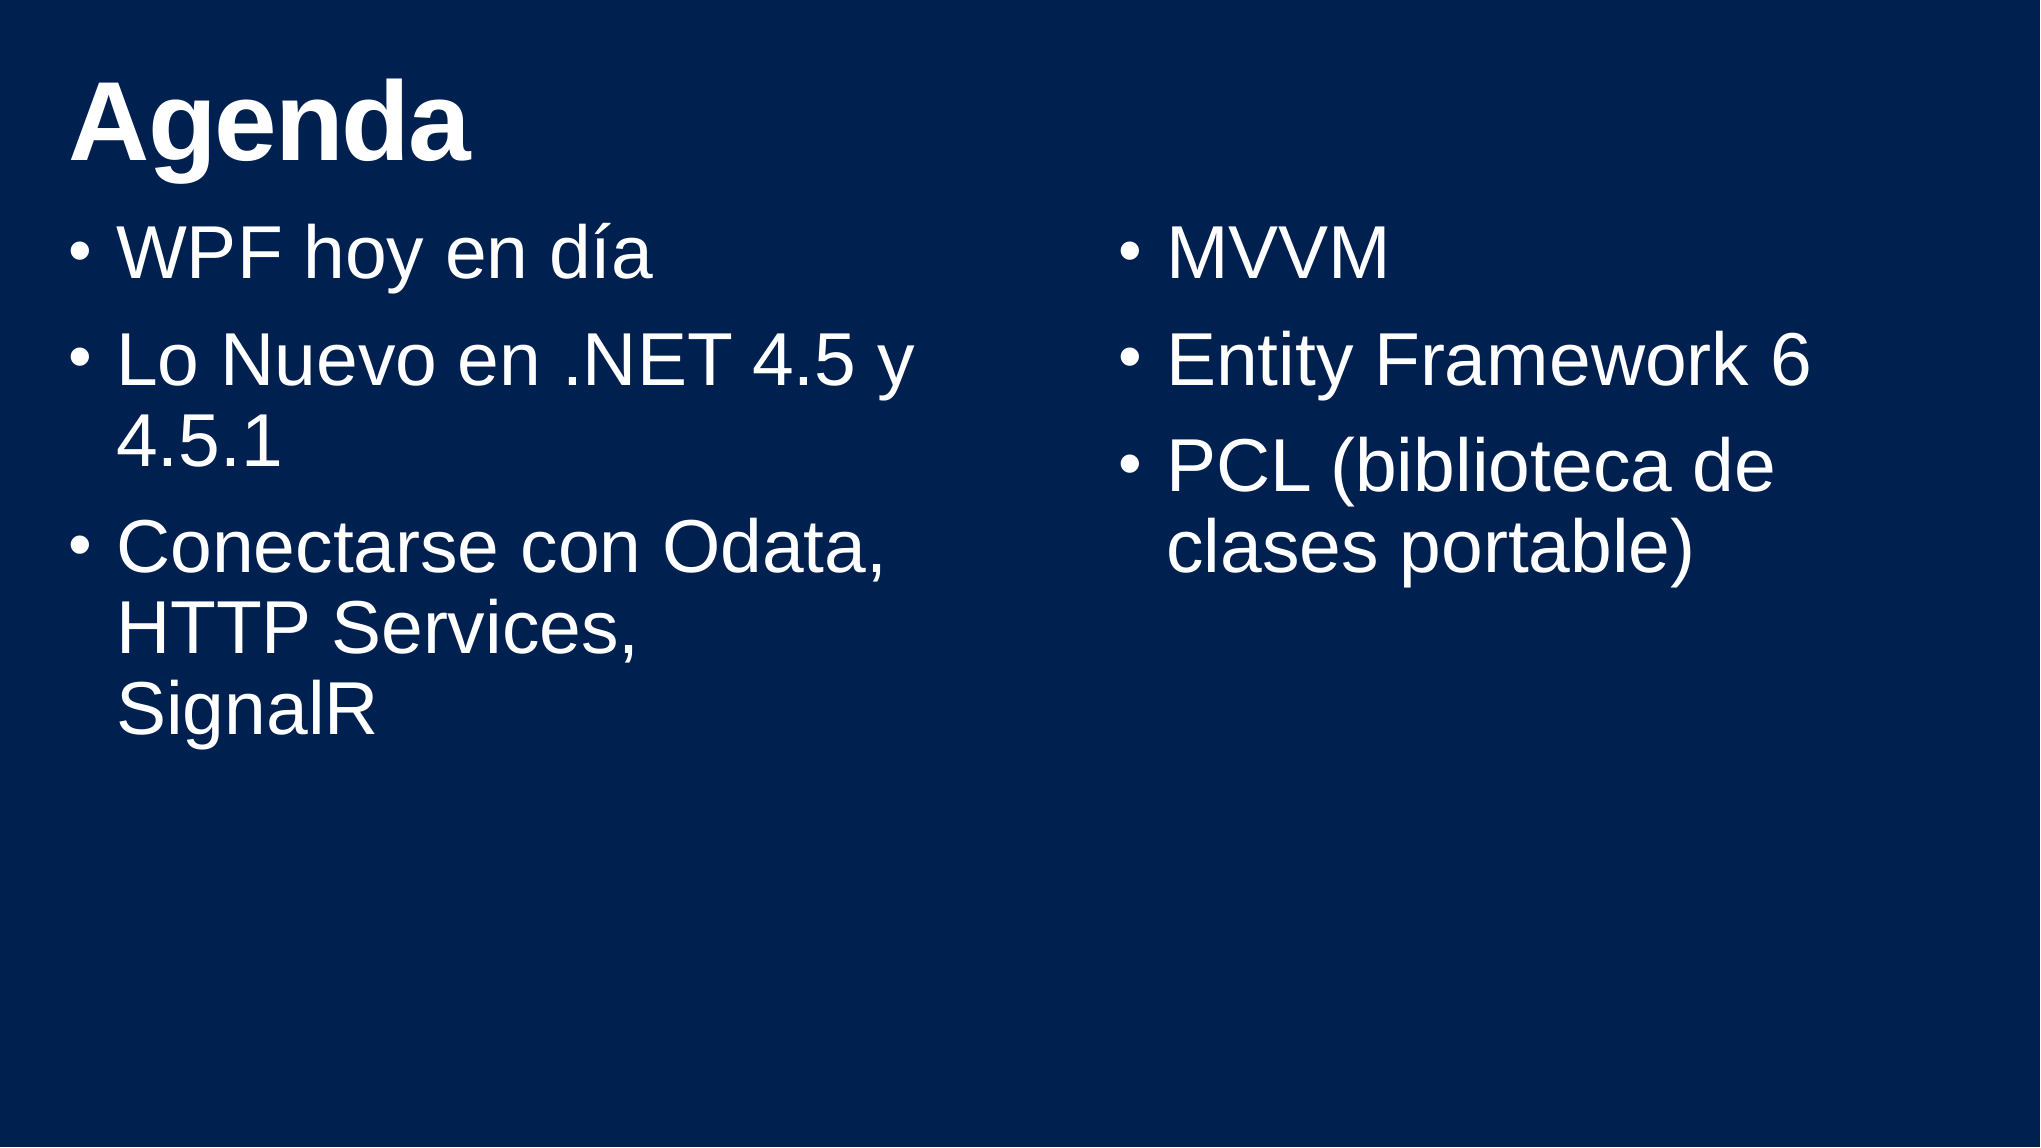

# Agenda
WPF hoy en día
Lo Nuevo en .NET 4.5 y 4.5.1
Conectarse con Odata, HTTP Services, SignalR
MVVM
Entity Framework 6
PCL (biblioteca de clases portable)